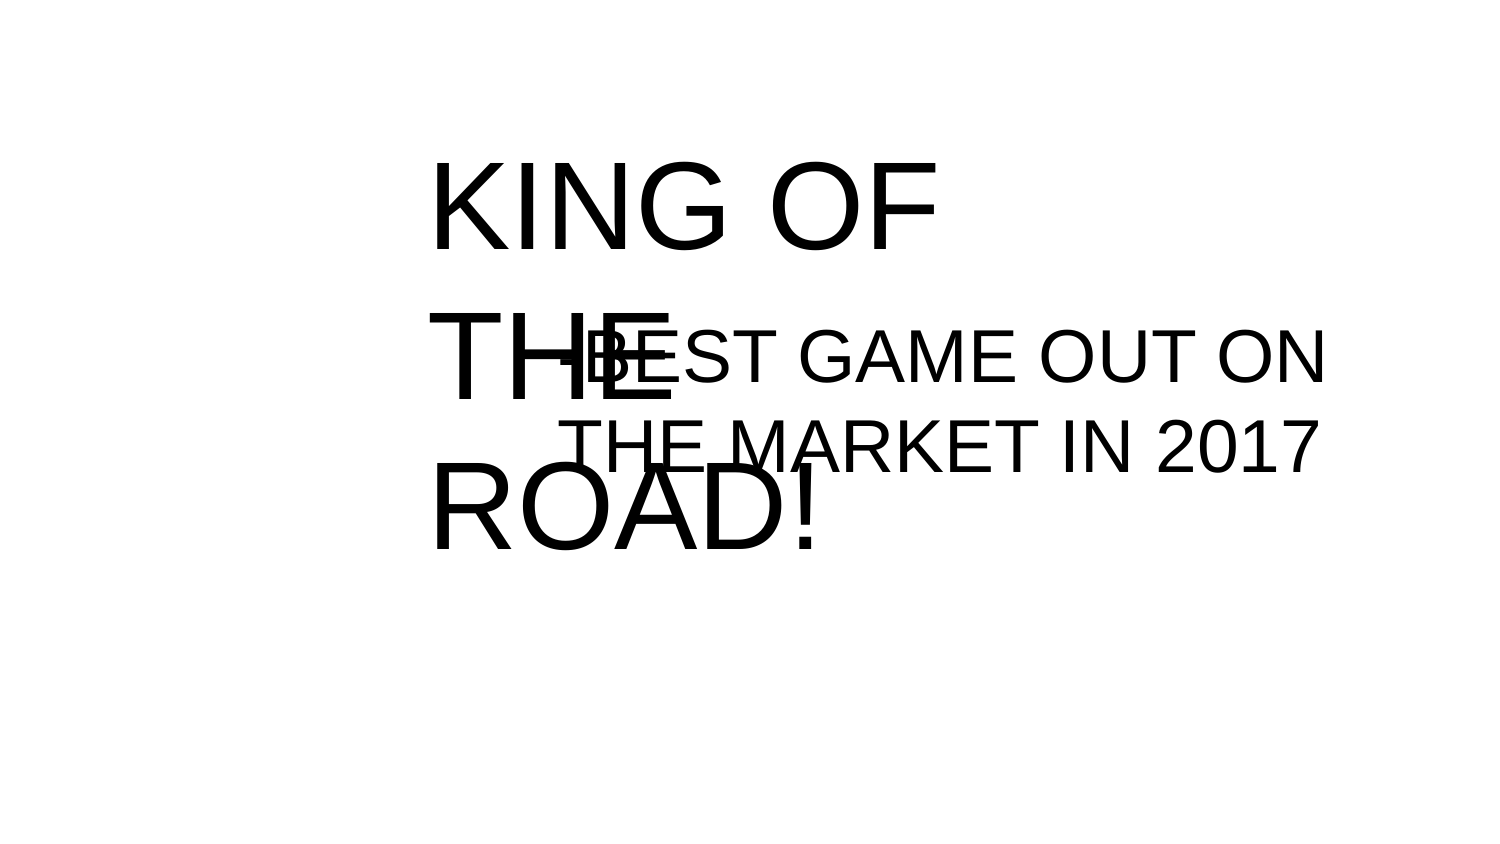

KING OF THE ROAD!
-BEST GAME OUT ON THE MARKET IN 2017